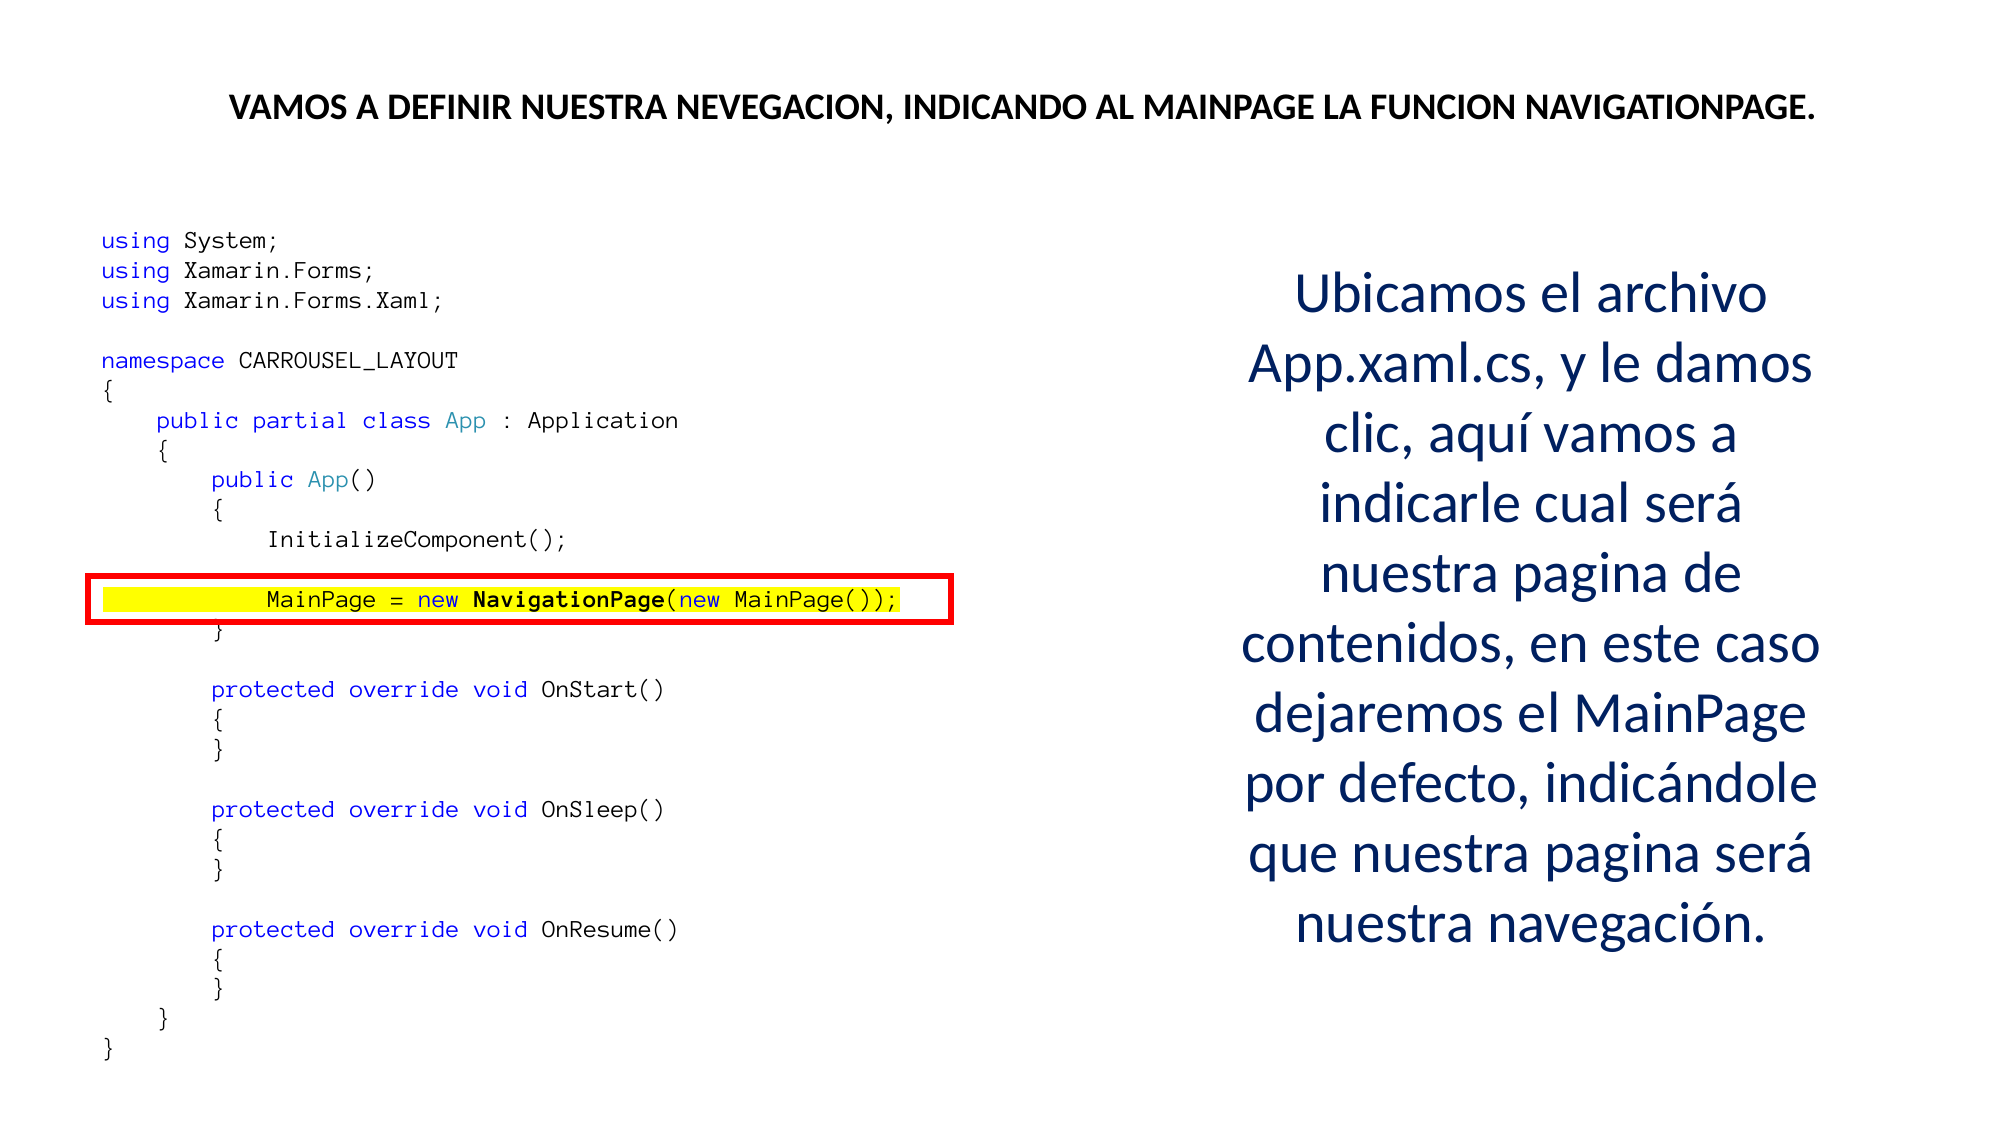

VAMOS A DEFINIR NUESTRA NEVEGACION, INDICANDO AL MAINPAGE LA FUNCION NAVIGATIONPAGE.
using System;
using Xamarin.Forms;
using Xamarin.Forms.Xaml;

namespace CARROUSEL_LAYOUT
{
    public partial class App : Application
    {
        public App()
        {
            InitializeComponent();

            MainPage = new NavigationPage(new MainPage());
        }

        protected override void OnStart()
        {
        }

        protected override void OnSleep()
        {
        }

        protected override void OnResume()
        {
        }
    }
}
Ubicamos el archivo App.xaml.cs, y le damos clic, aquí vamos a indicarle cual será nuestra pagina de contenidos, en este caso dejaremos el MainPage por defecto, indicándole que nuestra pagina será nuestra navegación.